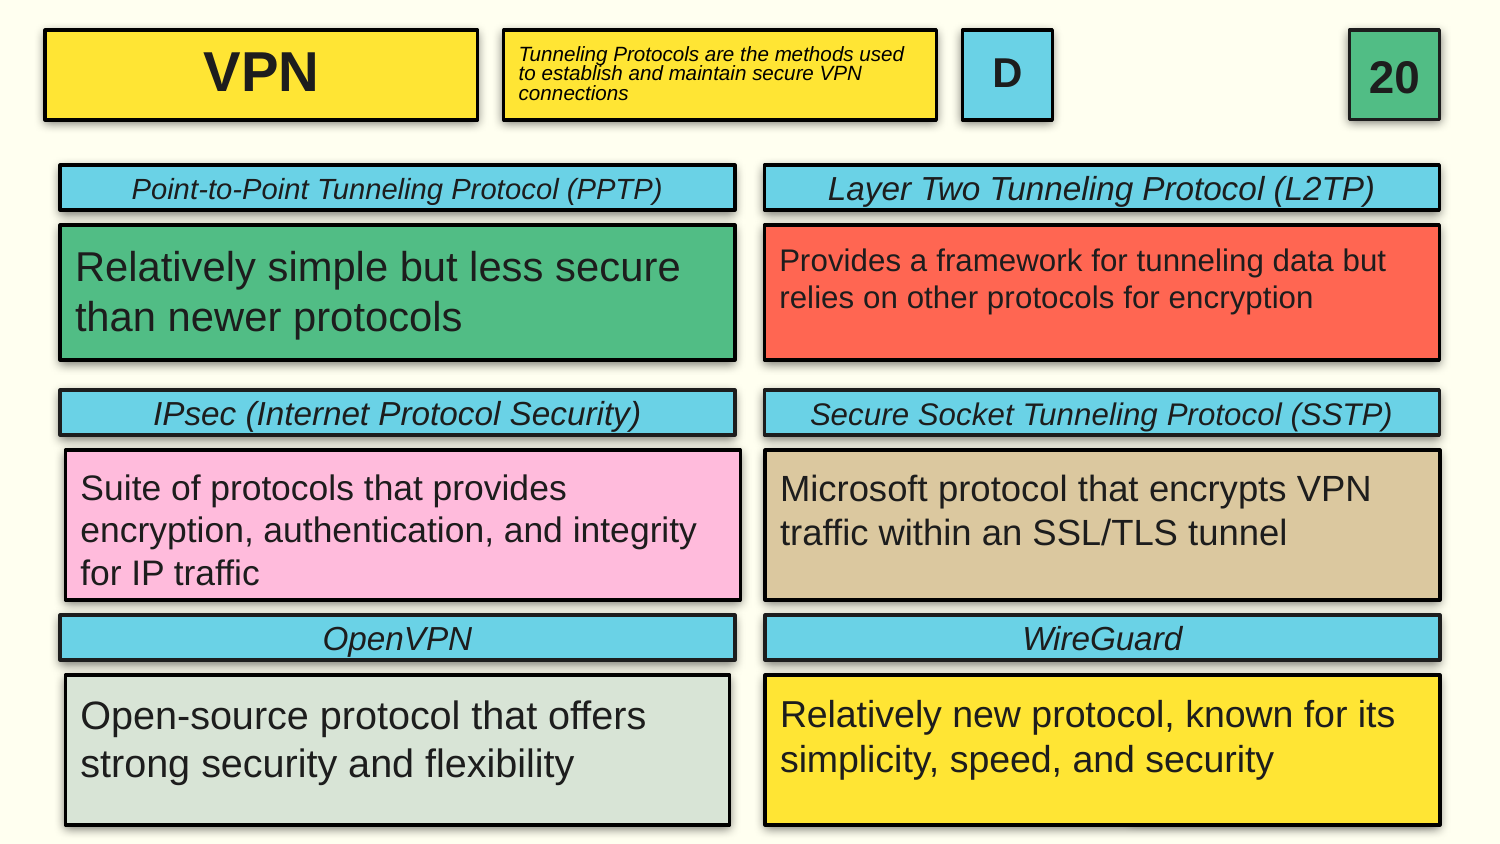

# VPN
Tunneling Protocols are the methods used to establish and maintain secure VPN connections
D
Point-to-Point Tunneling Protocol (PPTP)
Layer Two Tunneling Protocol (L2TP)
Relatively simple but less secure than newer protocols
Provides a framework for tunneling data but relies on other protocols for encryption
IPsec (Internet Protocol Security)
Secure Socket Tunneling Protocol (SSTP)
Suite of protocols that provides encryption, authentication, and integrity for IP traffic
Microsoft protocol that encrypts VPN traffic within an SSL/TLS tunnel
OpenVPN
WireGuard
Open-source protocol that offers strong security and flexibility
Relatively new protocol, known for its simplicity, speed, and security
Types